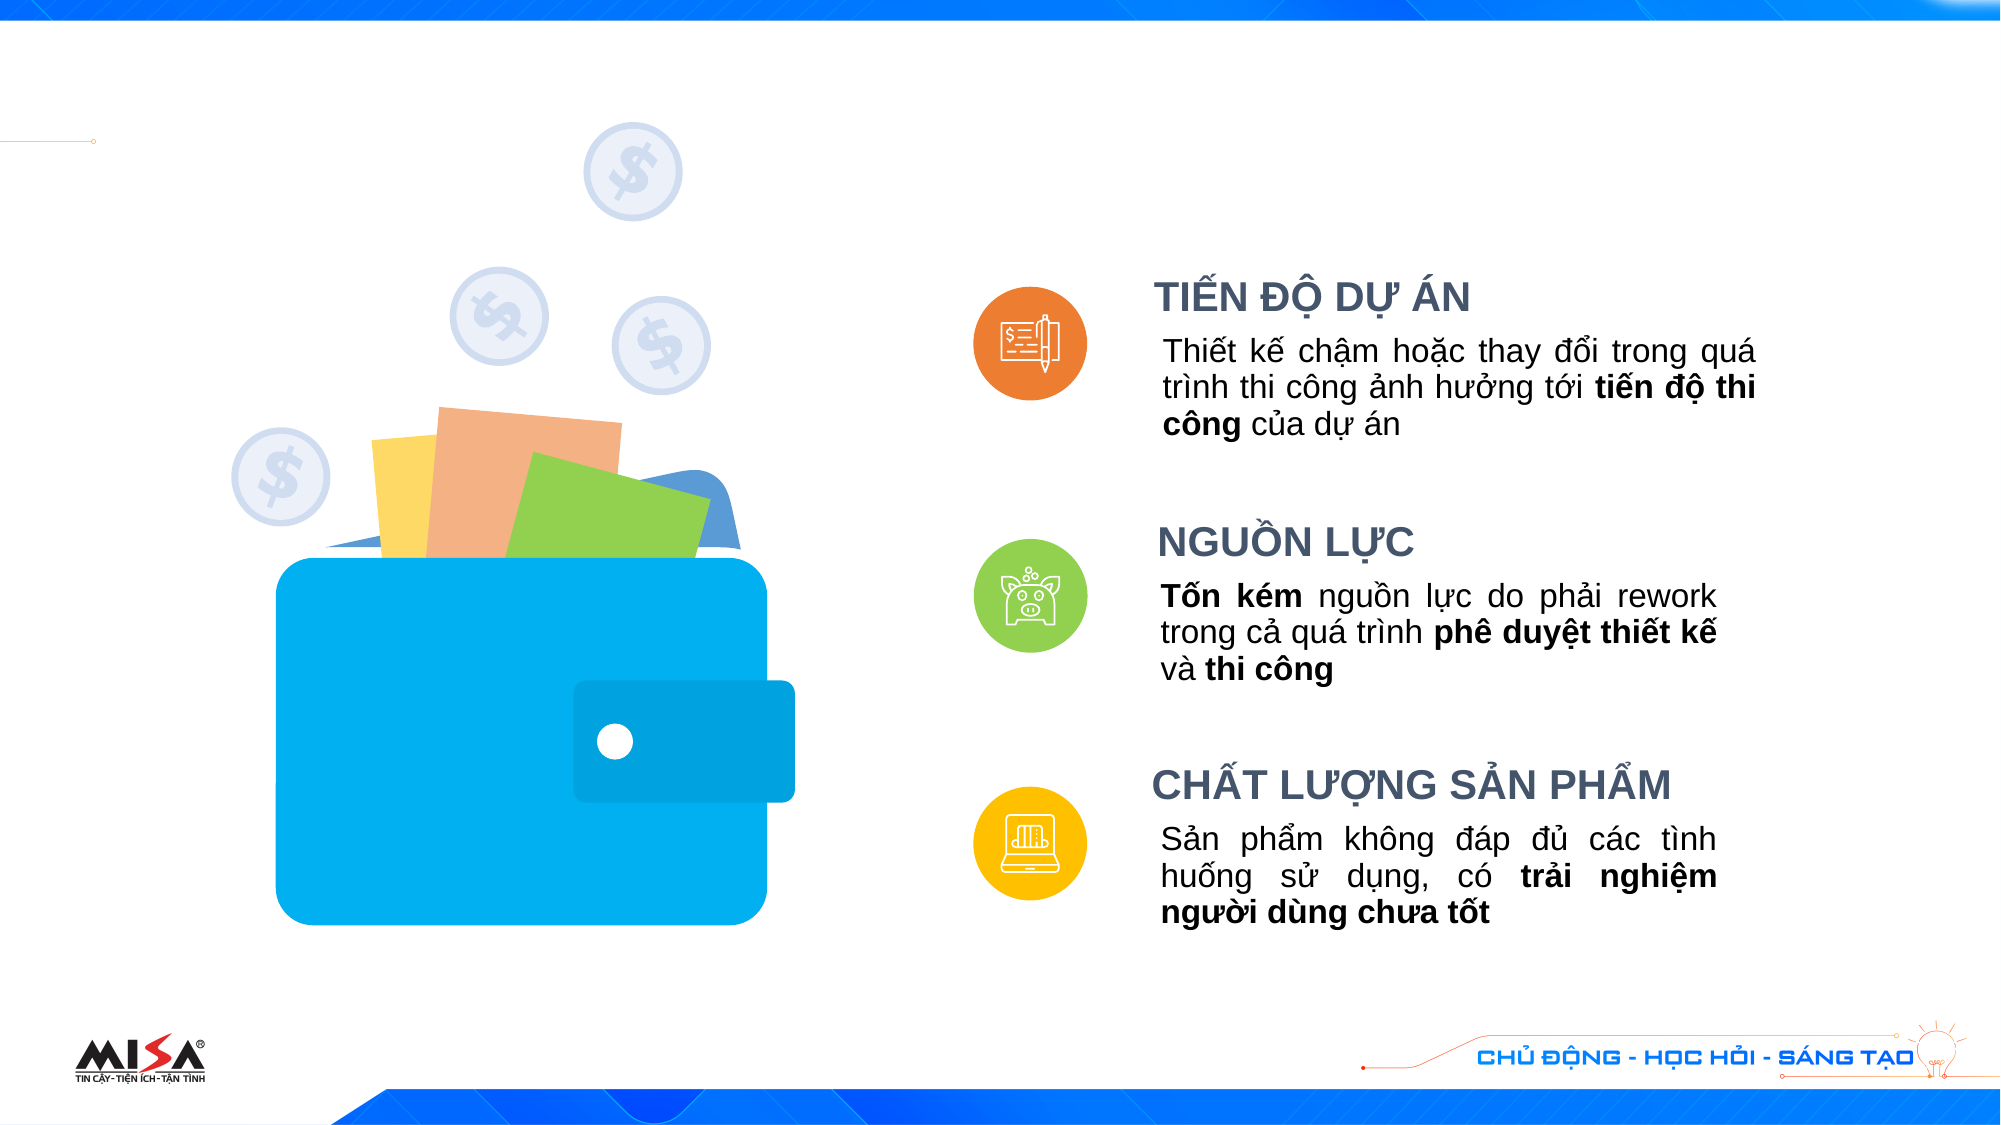

TIẾN ĐỘ DỰ ÁN

Thiết kế chậm hoặc thay đổi trong quá trình thi công ảnh hưởng tới tiến độ thi công của dự án
NGUỒN LỰC

Tốn kém nguồn lực do phải rework trong cả quá trình phê duyệt thiết kế và thi công
CHẤT LƯỢNG SẢN PHẨM

Sản phẩm không đáp đủ các tình huống sử dụng, có trải nghiệm người dùng chưa tốt